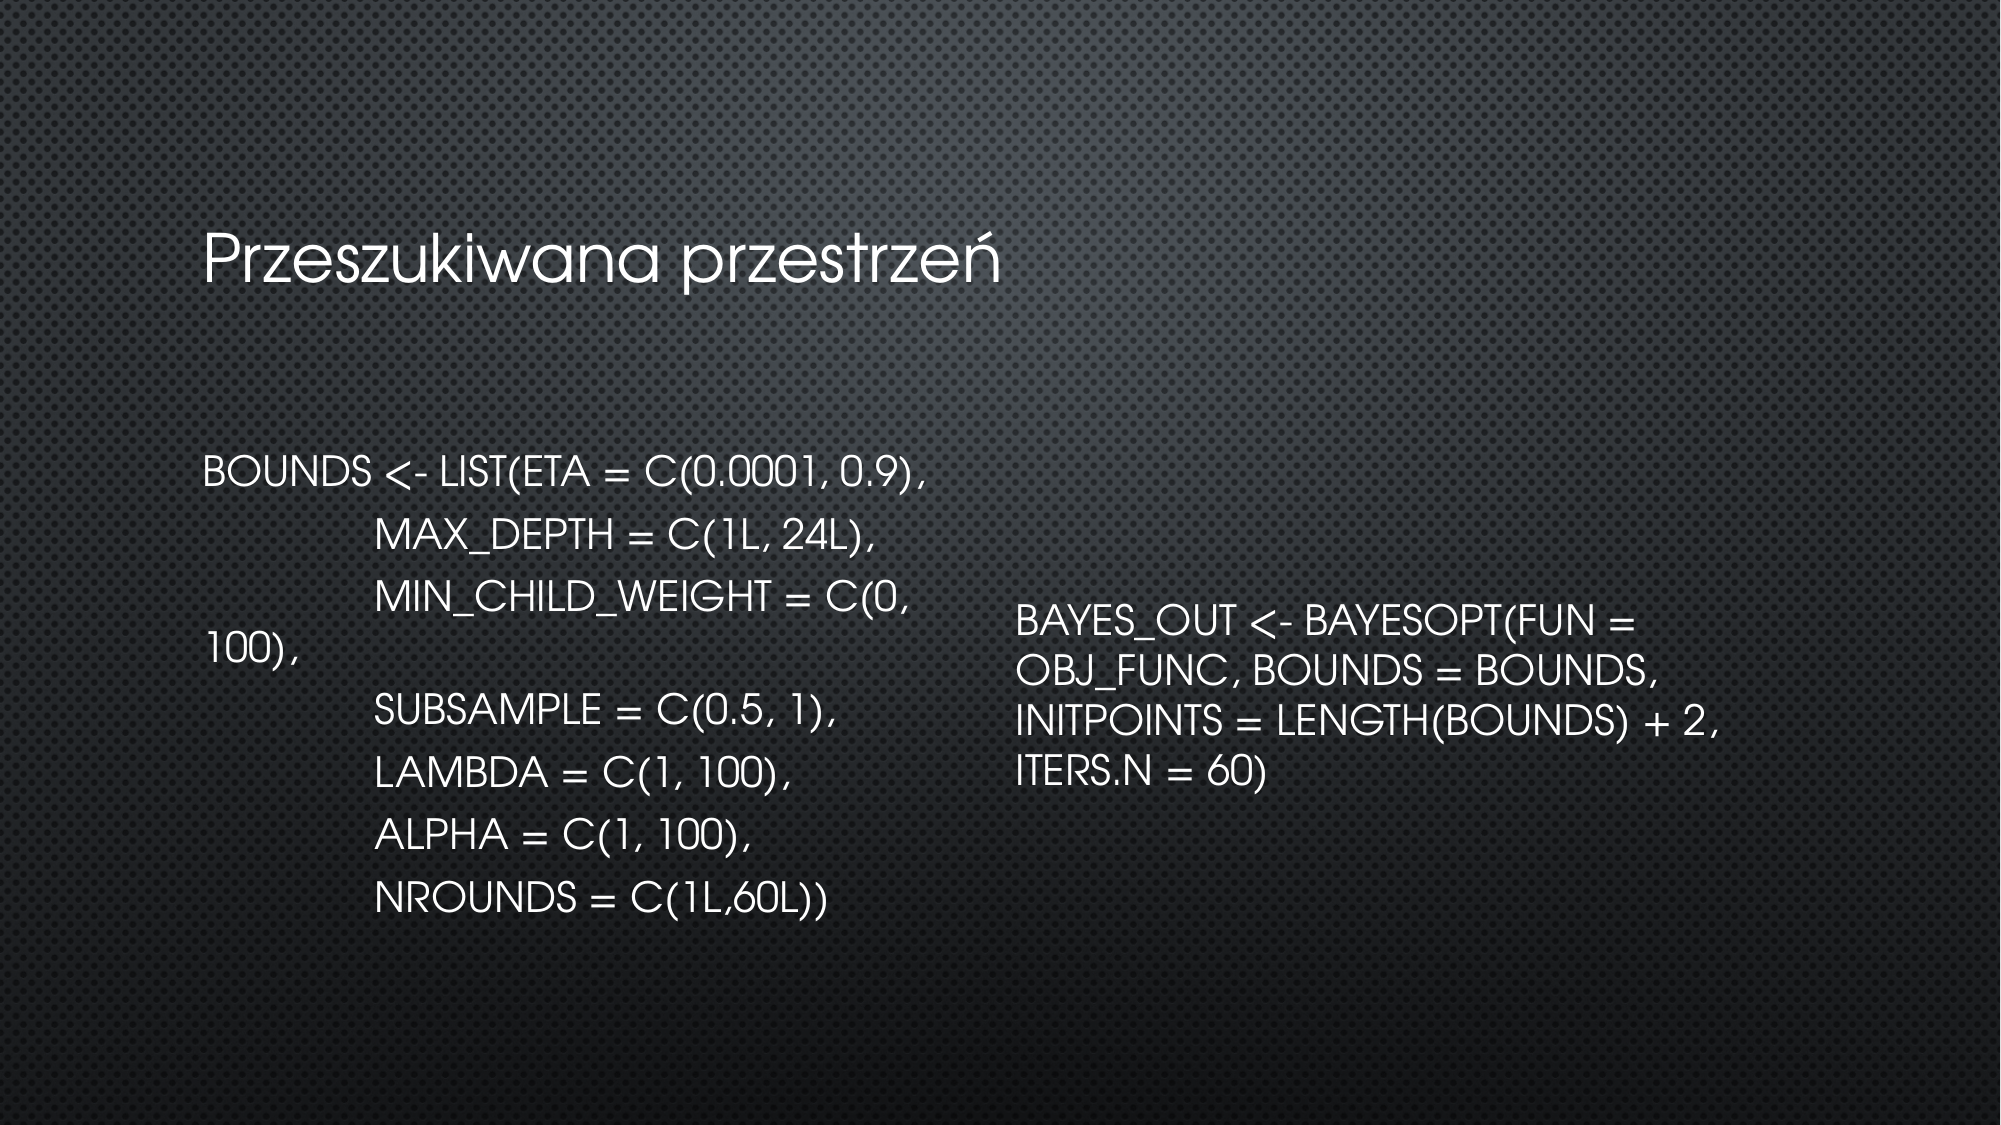

# Przeszukiwana przestrzeń
bounds <- list(eta = c(0.0001, 0.9),
               max_depth = c(1L, 24L),
               min_child_weight = c(0, 100),
               subsample = c(0.5, 1),
               lambda = c(1, 100),
               alpha = c(1, 100),
               nrounds = c(1L,60L))

bayes_out <- bayesOpt(FUN = obj_func, bounds = bounds, initPoints = length(bounds) + 2, iters.n = 60)